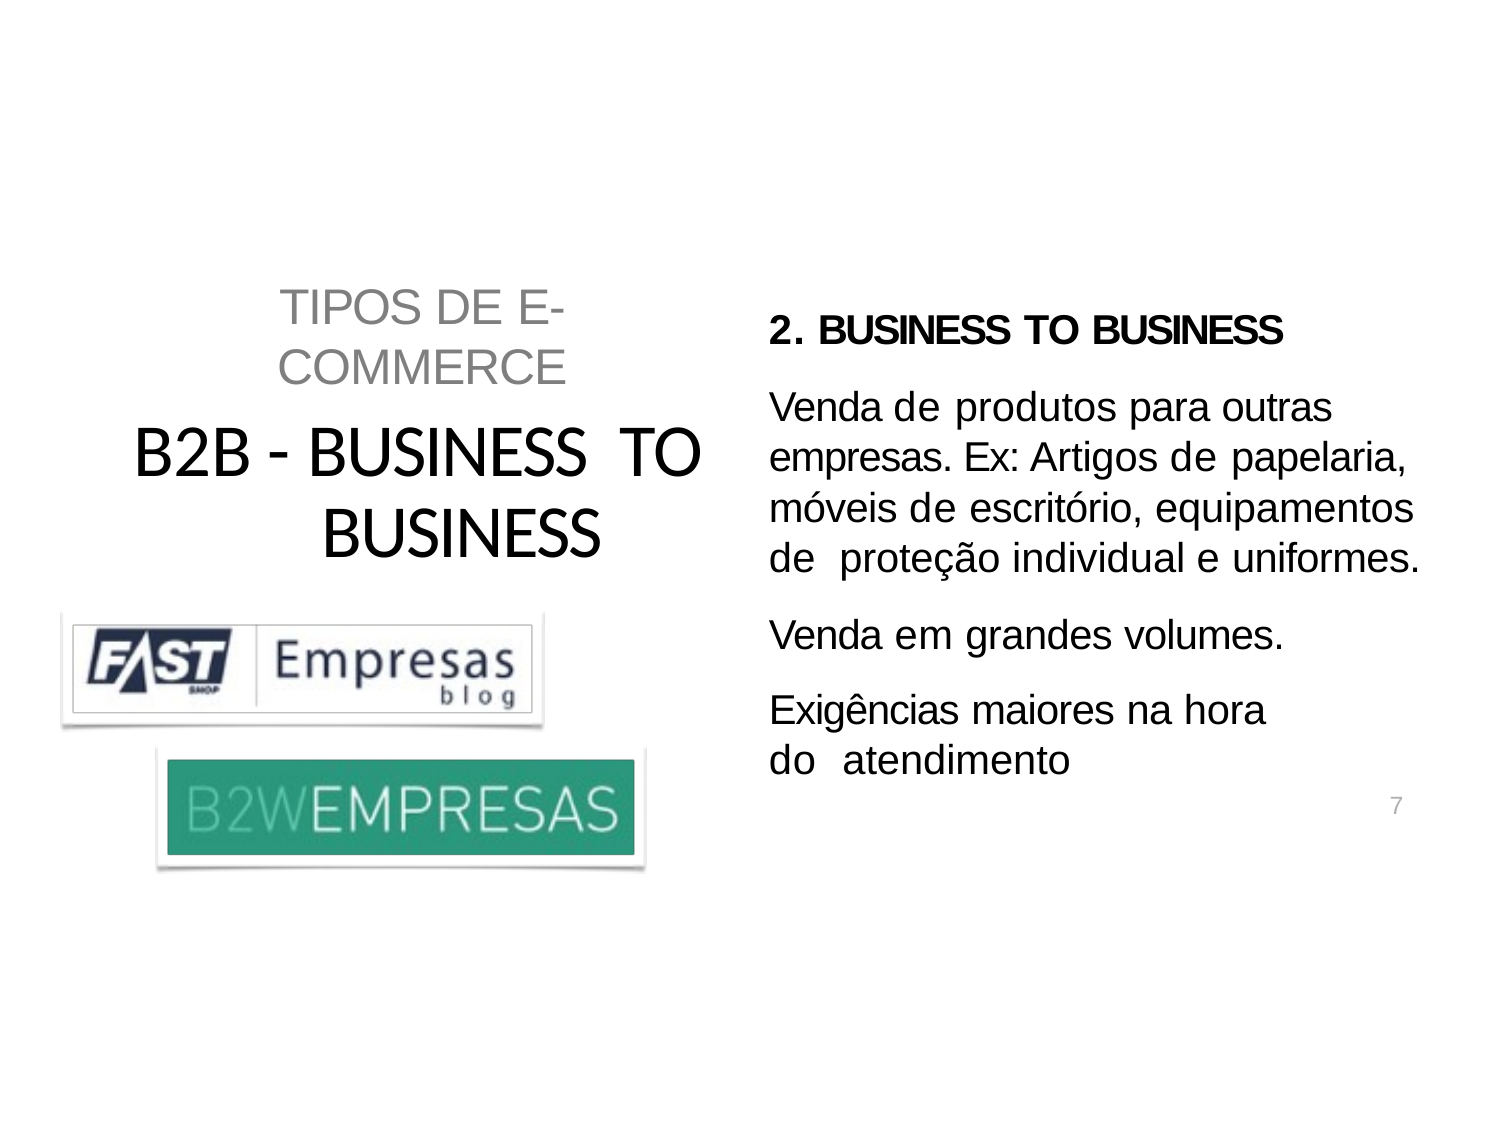

2. BUSINESS TO BUSINESS
Venda de produtos para outras  empresas. Ex: Artigos de papelaria,  móveis de escritório, equipamentos de  proteção individual e uniformes.
Venda em grandes volumes.
Exigências maiores na hora do  atendimento
# TIPOS DE E-COMMERCE
B2B - BUSINESS  TO BUSINESS

7